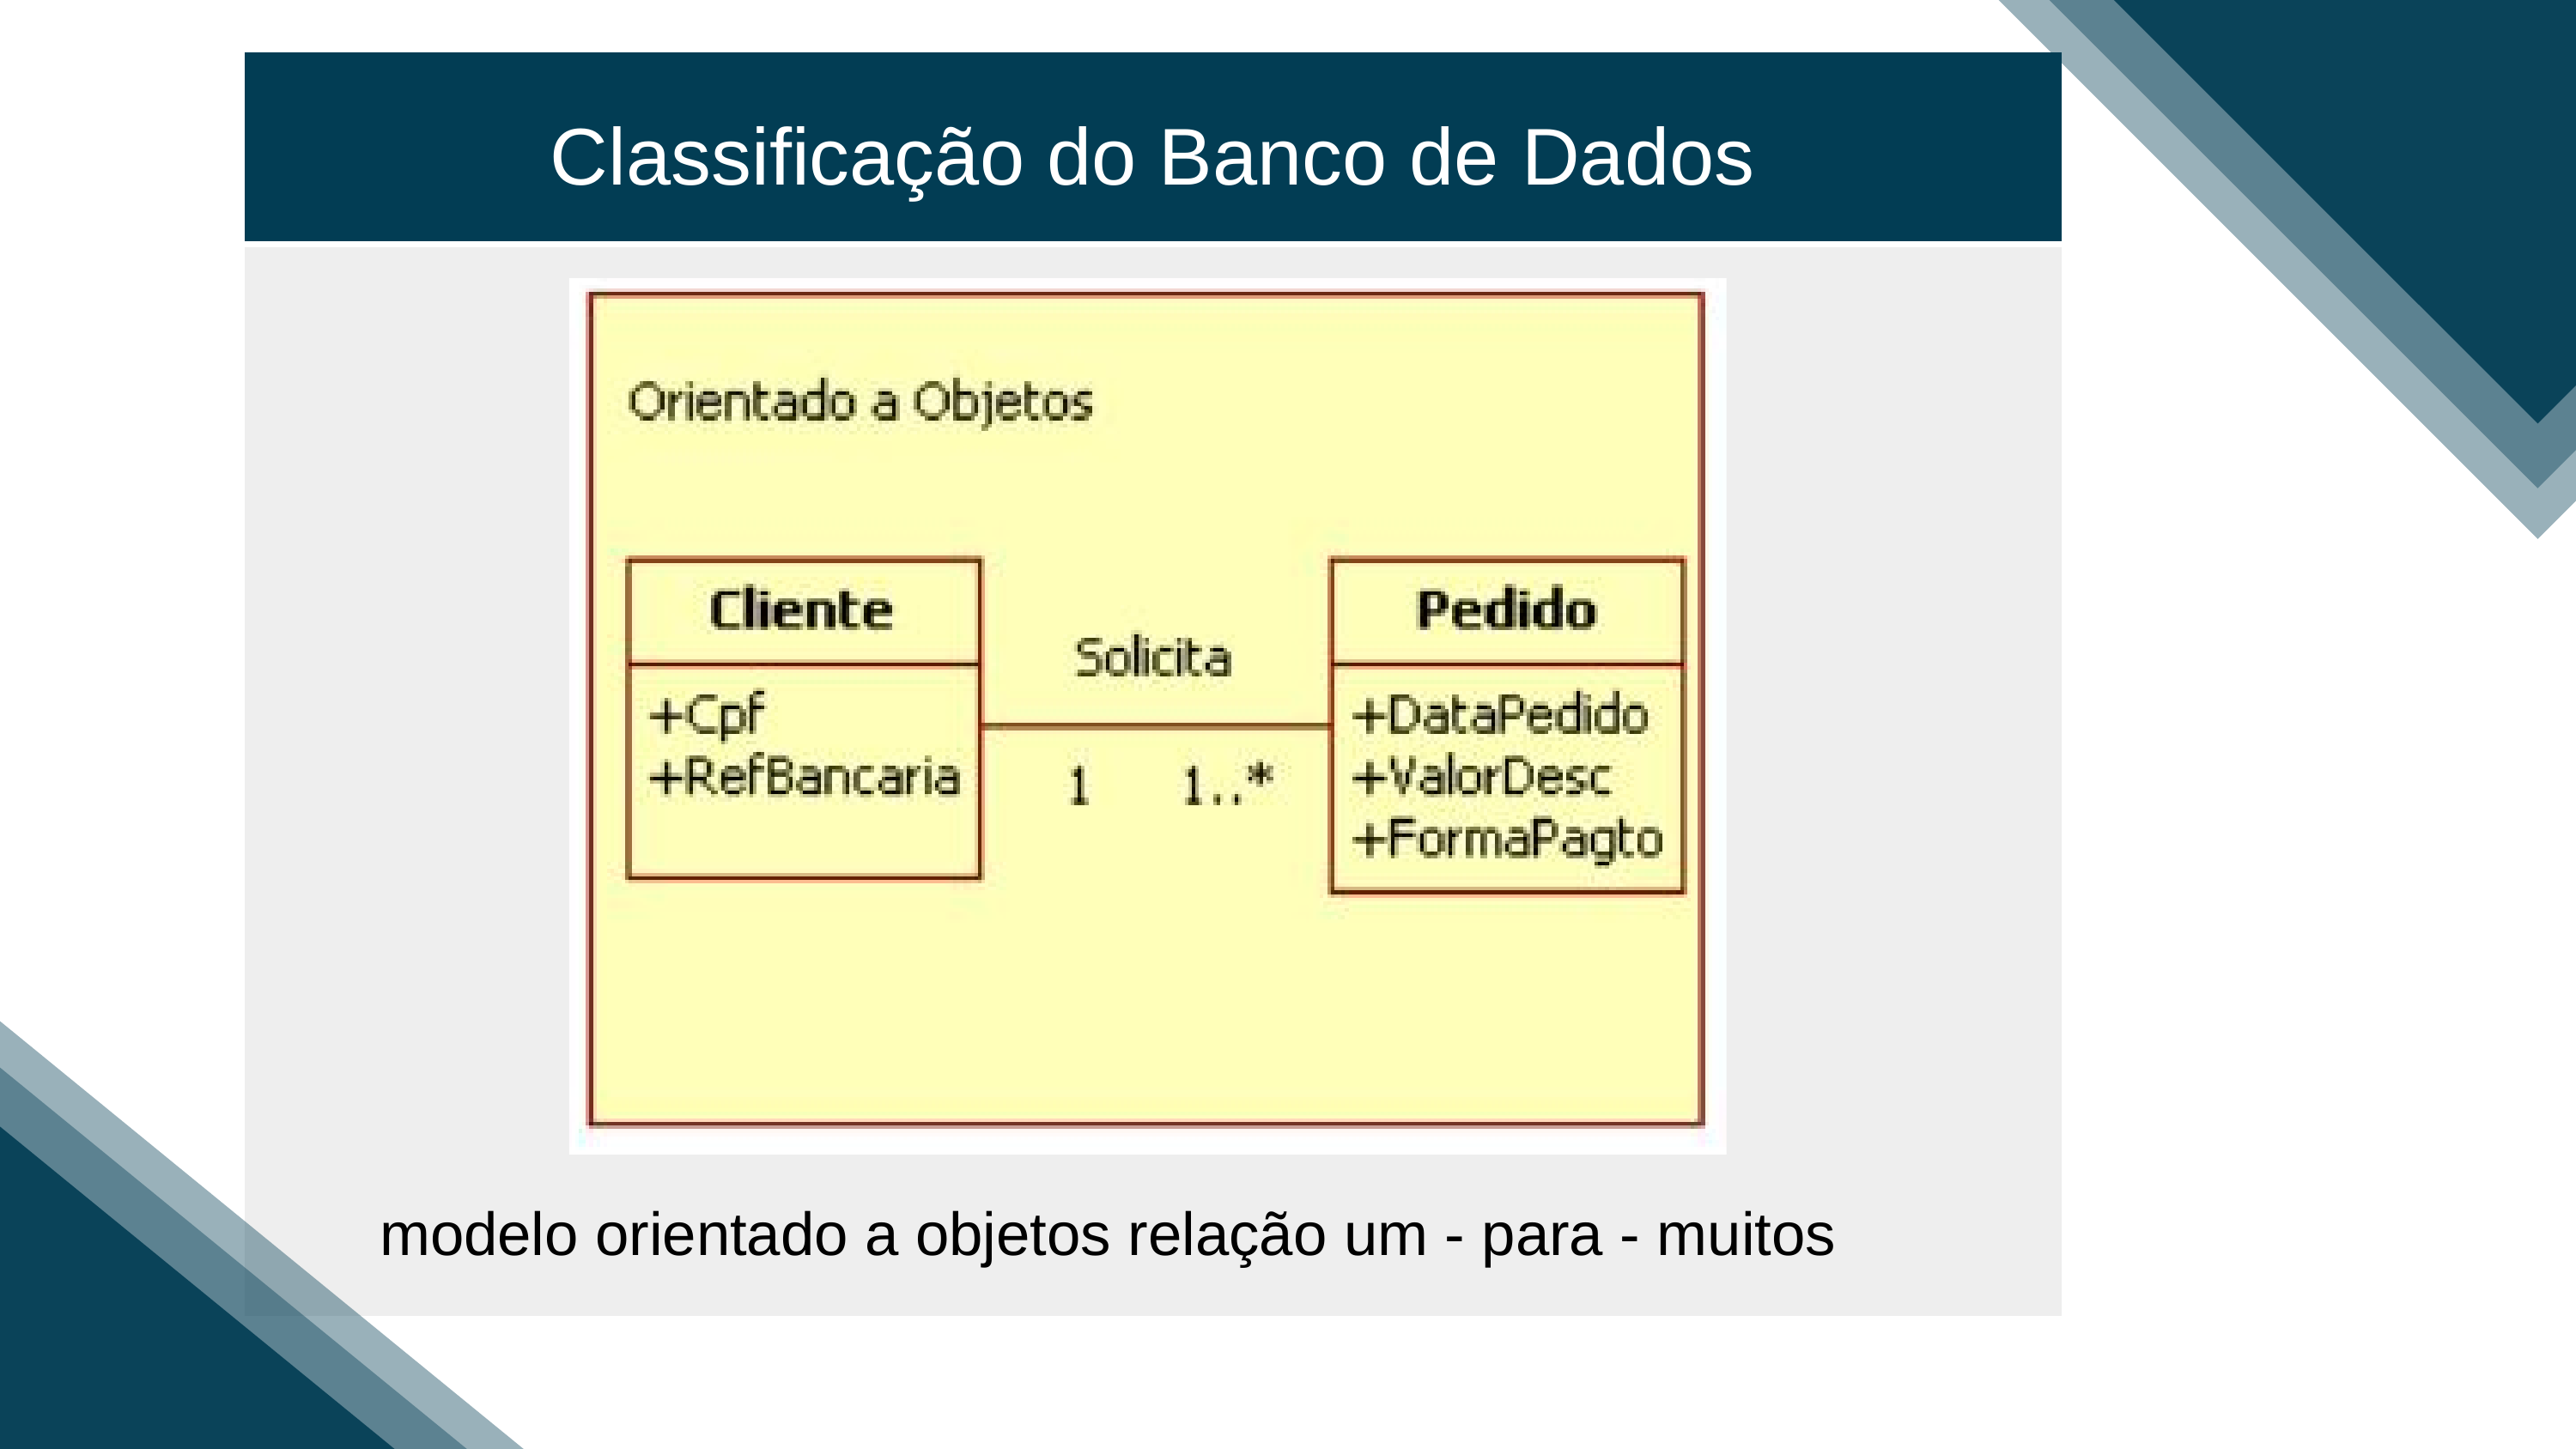

Classificação do Banco de Dados

modelo orientado a objetos relação um - para - muitos